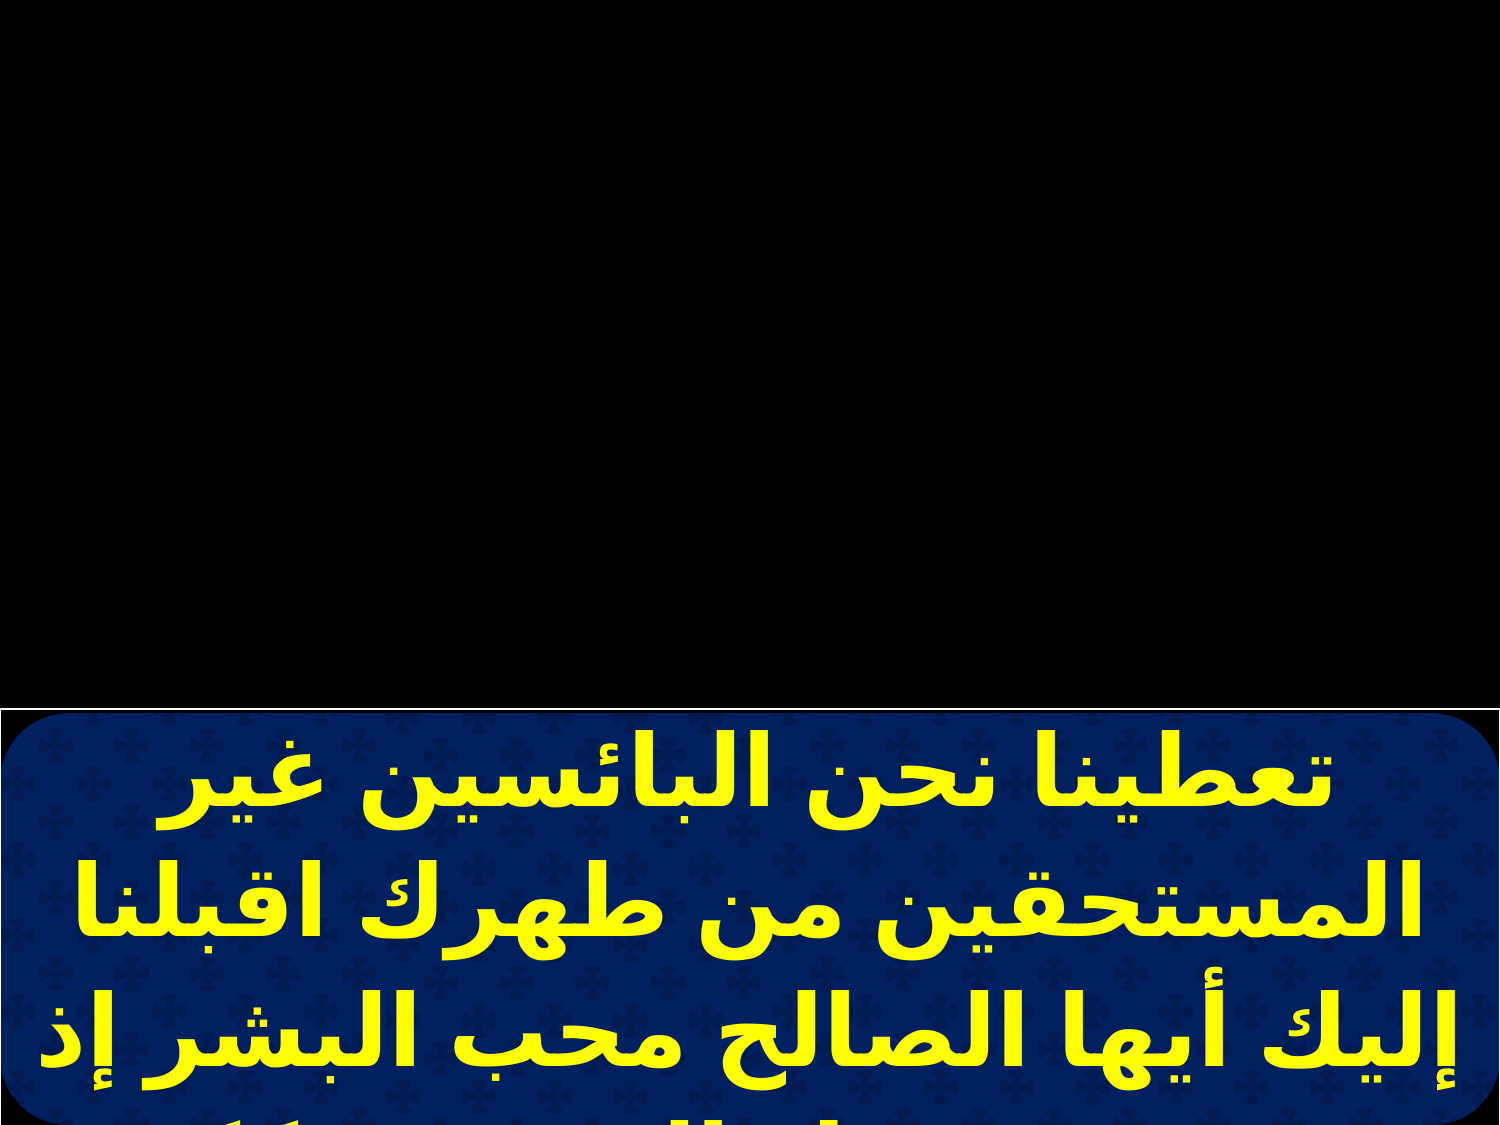

| تعطينا نحن البائسين غير المستحقين من طهرك اقبلنا إليك أيها الصالح محب البشر إذ ندنو من مذبحك المقدس ككثرة رحمتك |
| --- |